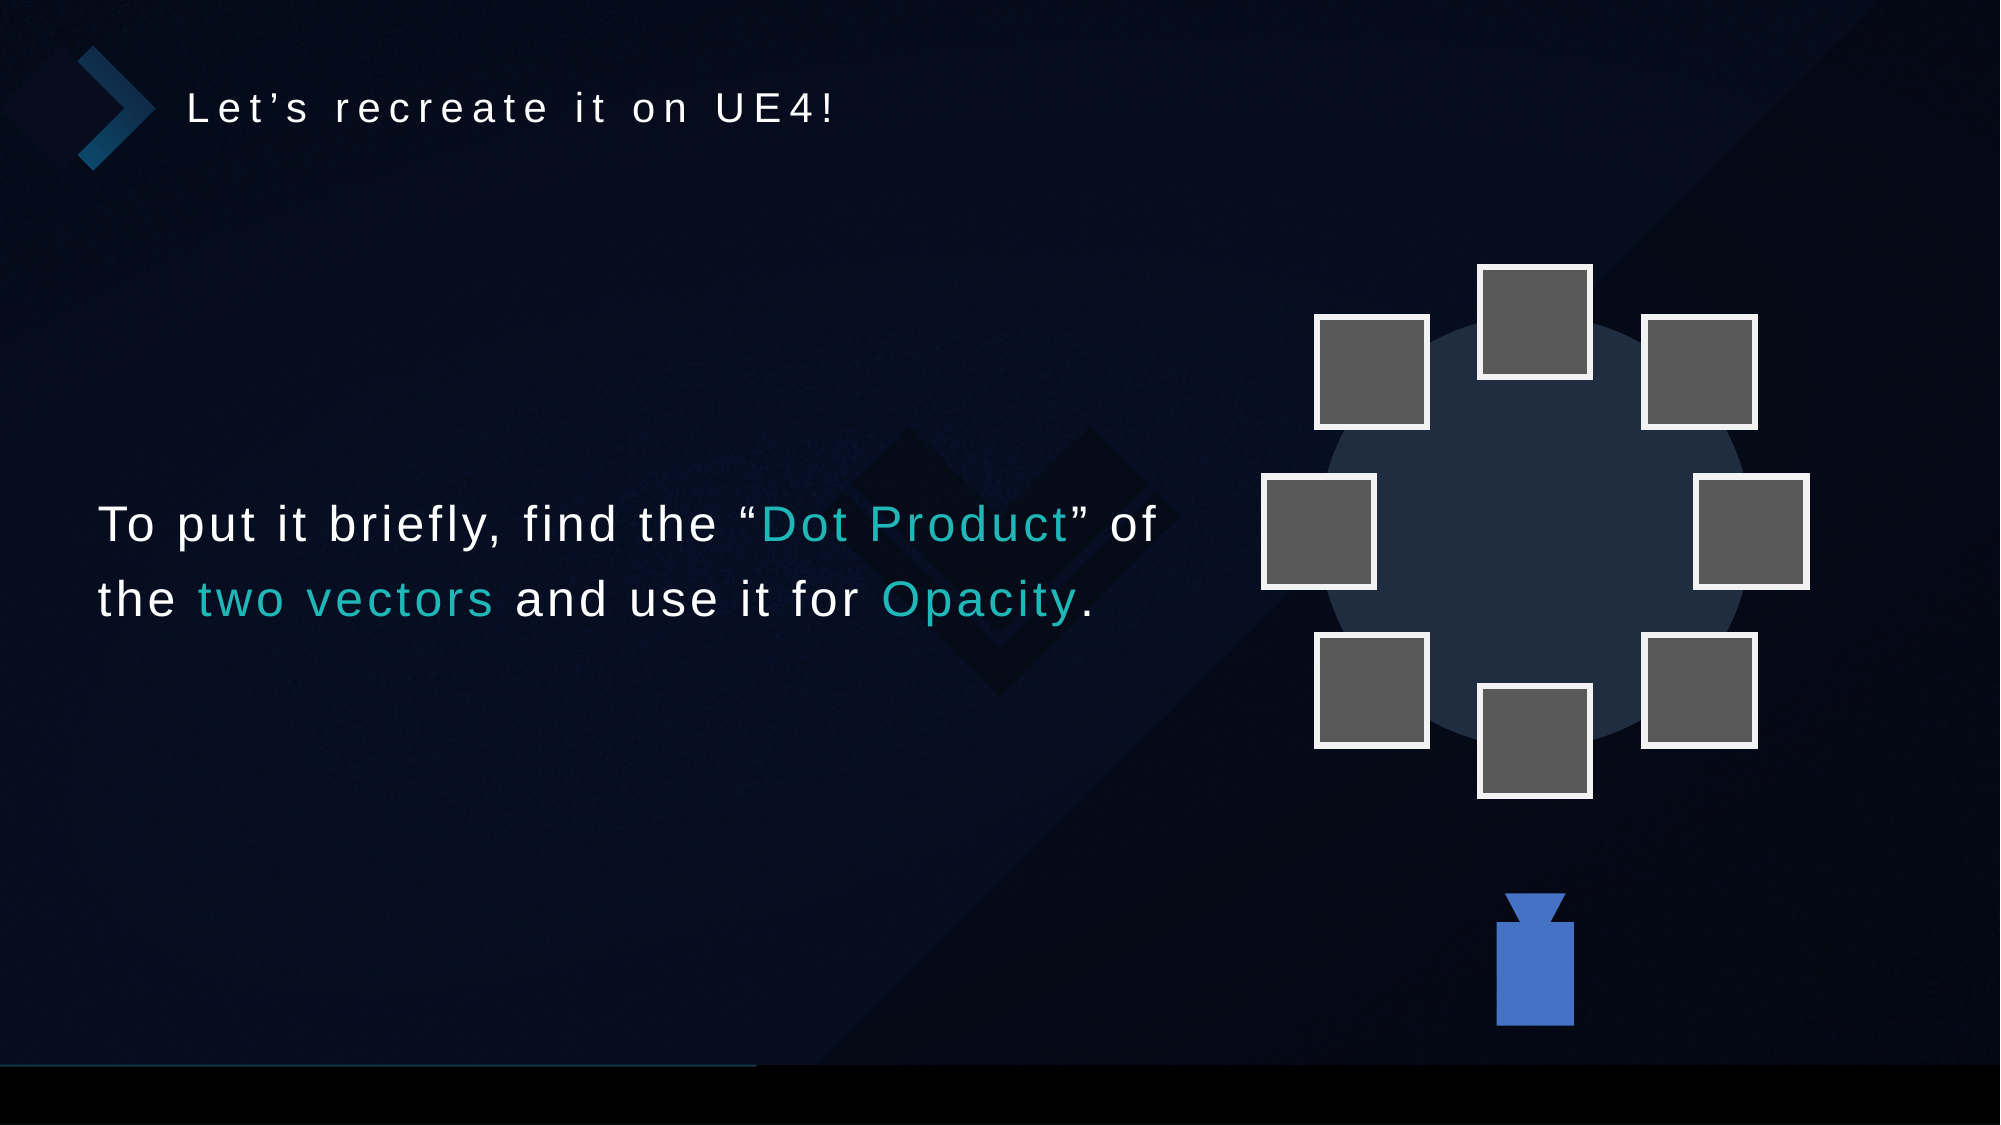

Let’s recreate it on UE4!

To put it briefly, find the “Dot Product” of
the two vectors and use it for Opacity.